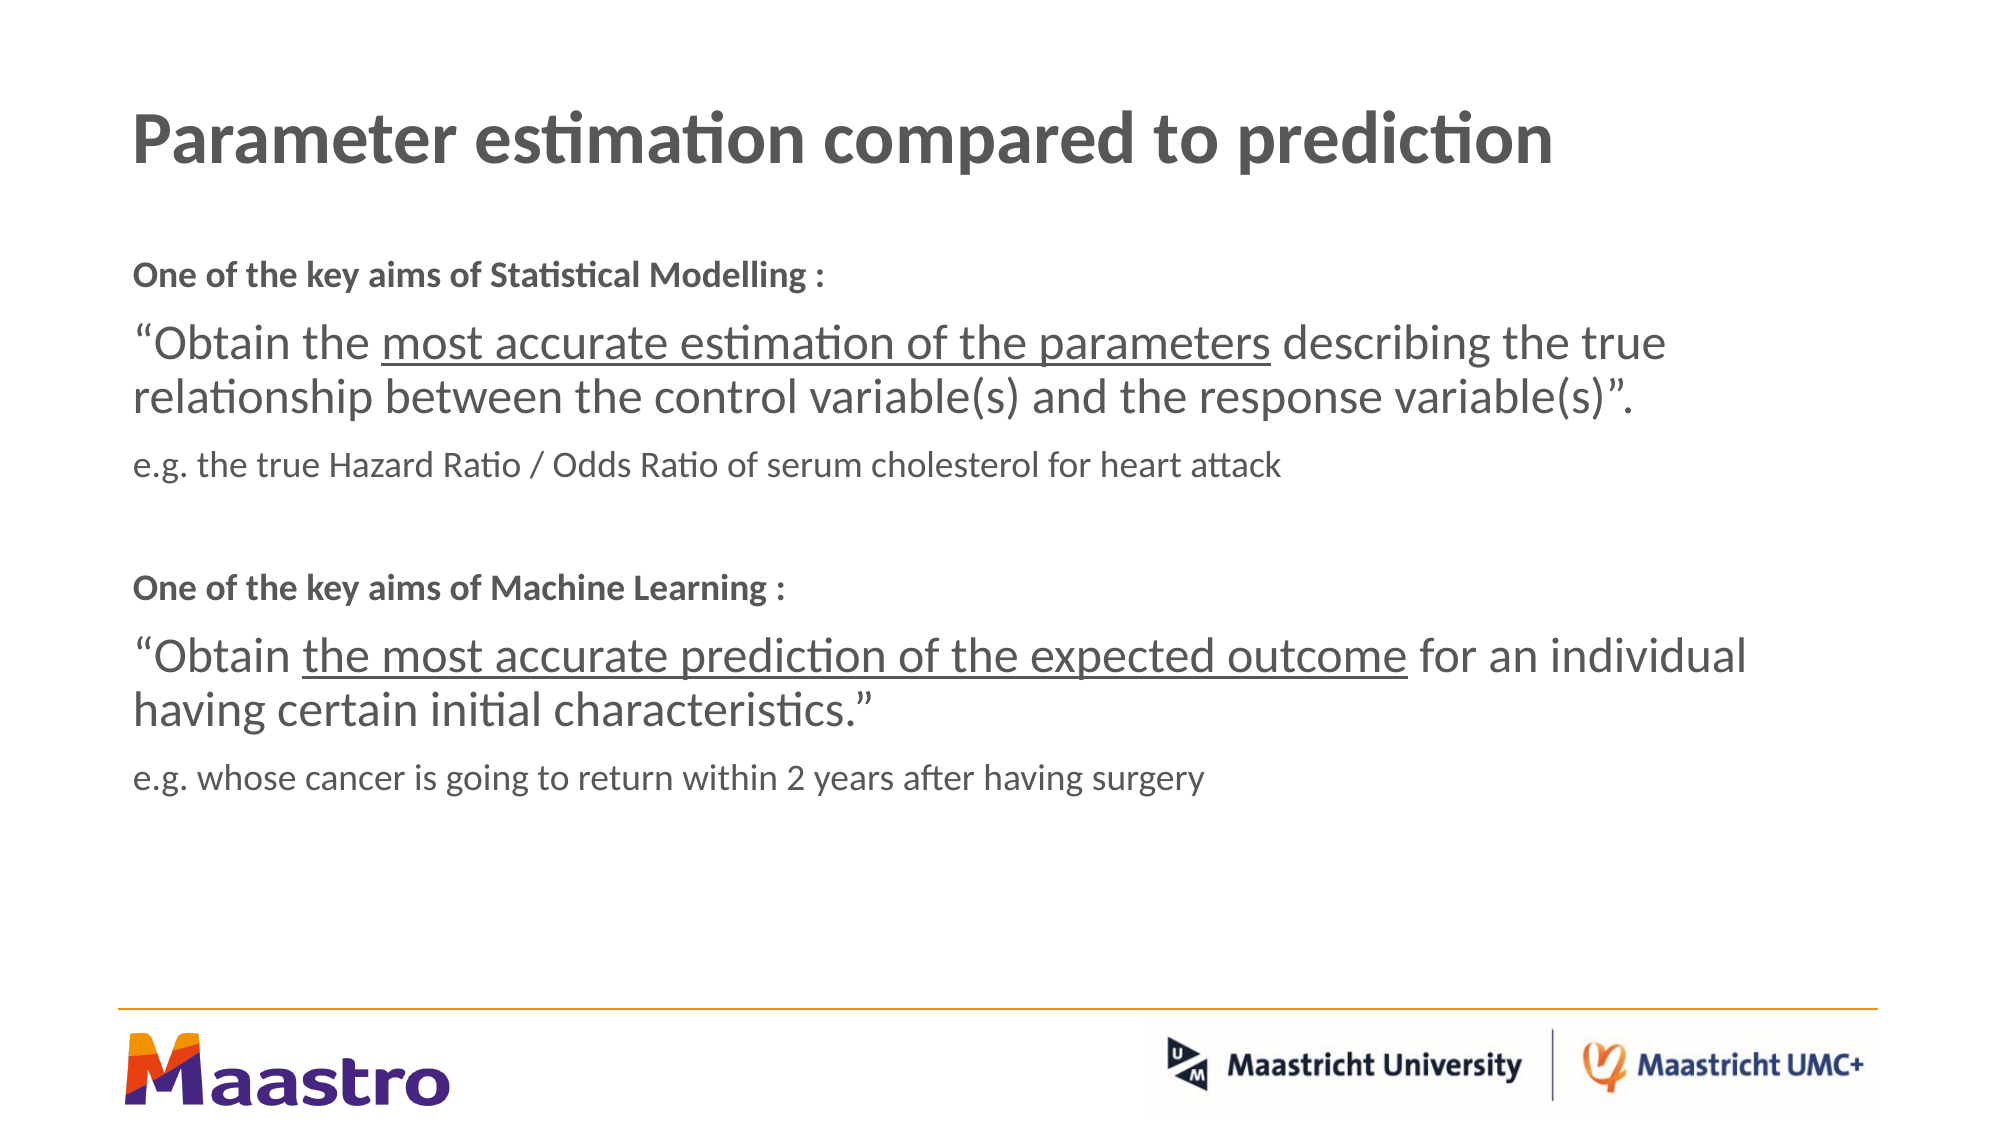

# Parameter estimation compared to prediction
One of the key aims of Statistical Modelling :
“Obtain the most accurate estimation of the parameters describing the true relationship between the control variable(s) and the response variable(s)”.
e.g. the true Hazard Ratio / Odds Ratio of serum cholesterol for heart attack

One of the key aims of Machine Learning :
“Obtain the most accurate prediction of the expected outcome for an individual having certain initial characteristics.”
e.g. whose cancer is going to return within 2 years after having surgery